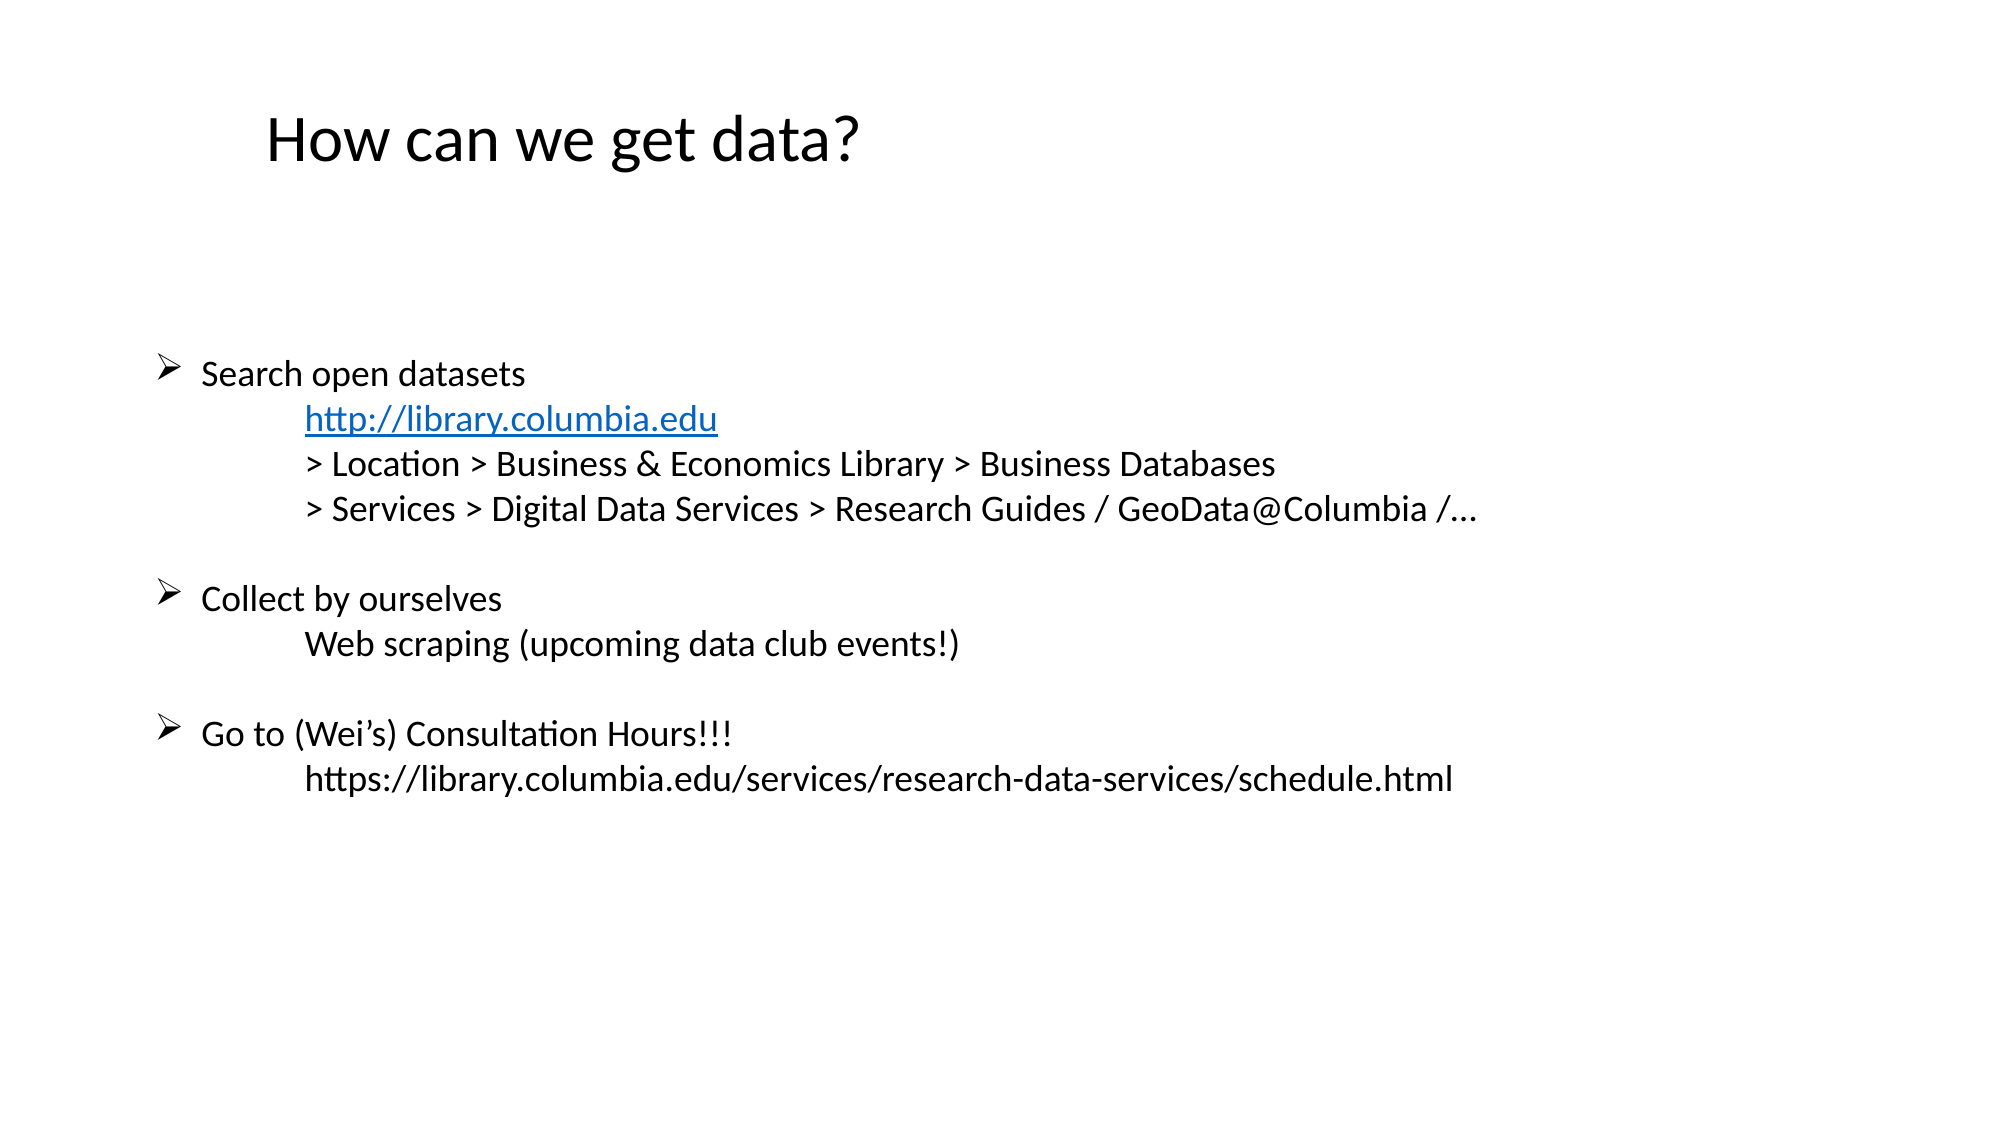

How can we get data?
Search open datasets
	http://library.columbia.edu
	> Location > Business & Economics Library > Business Databases
	> Services > Digital Data Services > Research Guides / GeoData@Columbia /…

Collect by ourselves
	Web scraping (upcoming data club events!)

Go to (Wei’s) Consultation Hours!!!
	https://library.columbia.edu/services/research-data-services/schedule.html